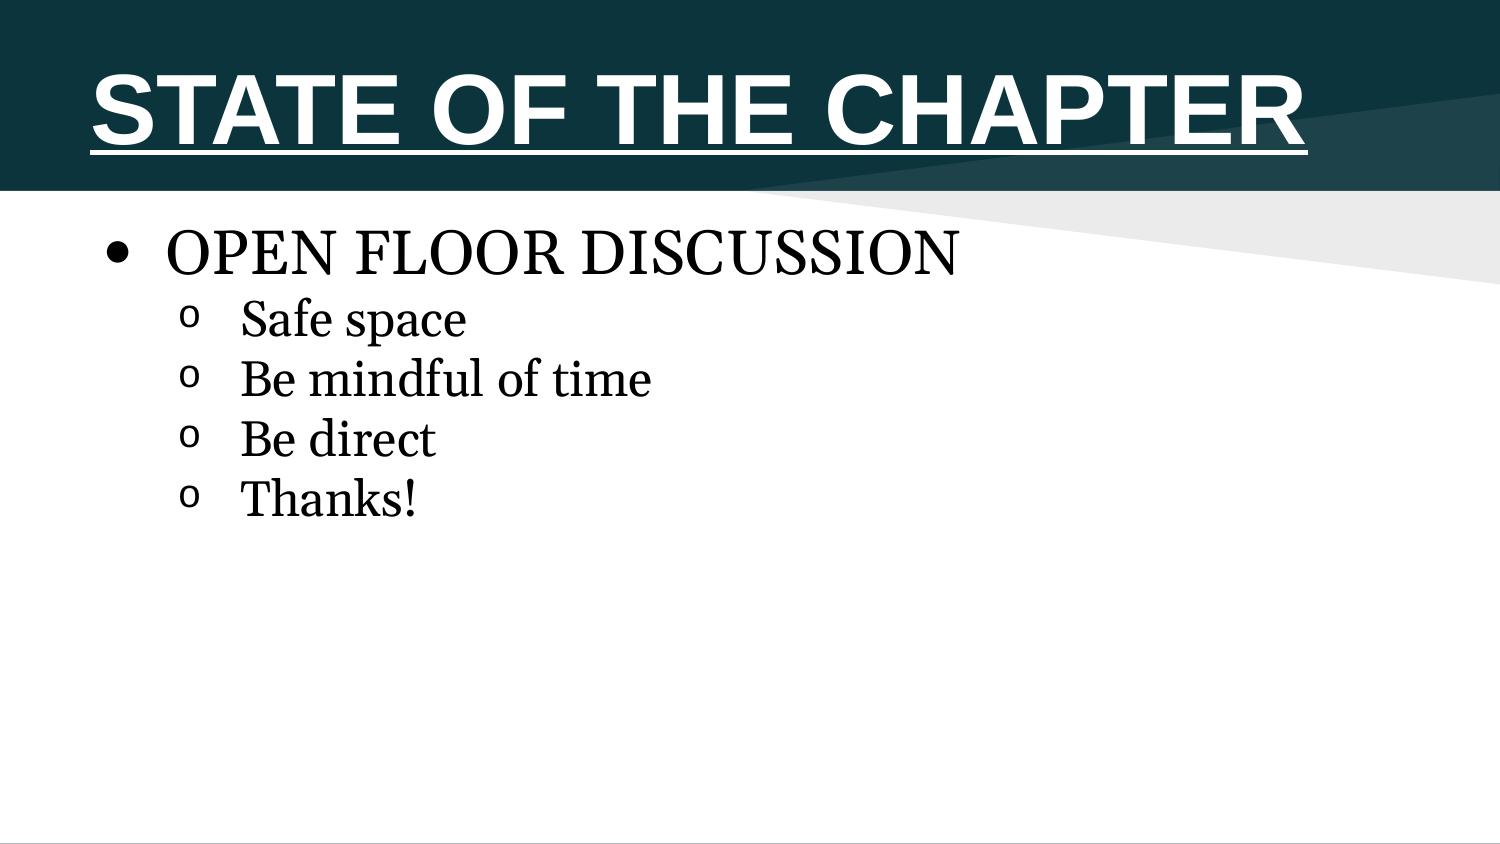

# STATE OF THE CHAPTER
OPEN FLOOR DISCUSSION
Safe space
Be mindful of time
Be direct
Thanks!